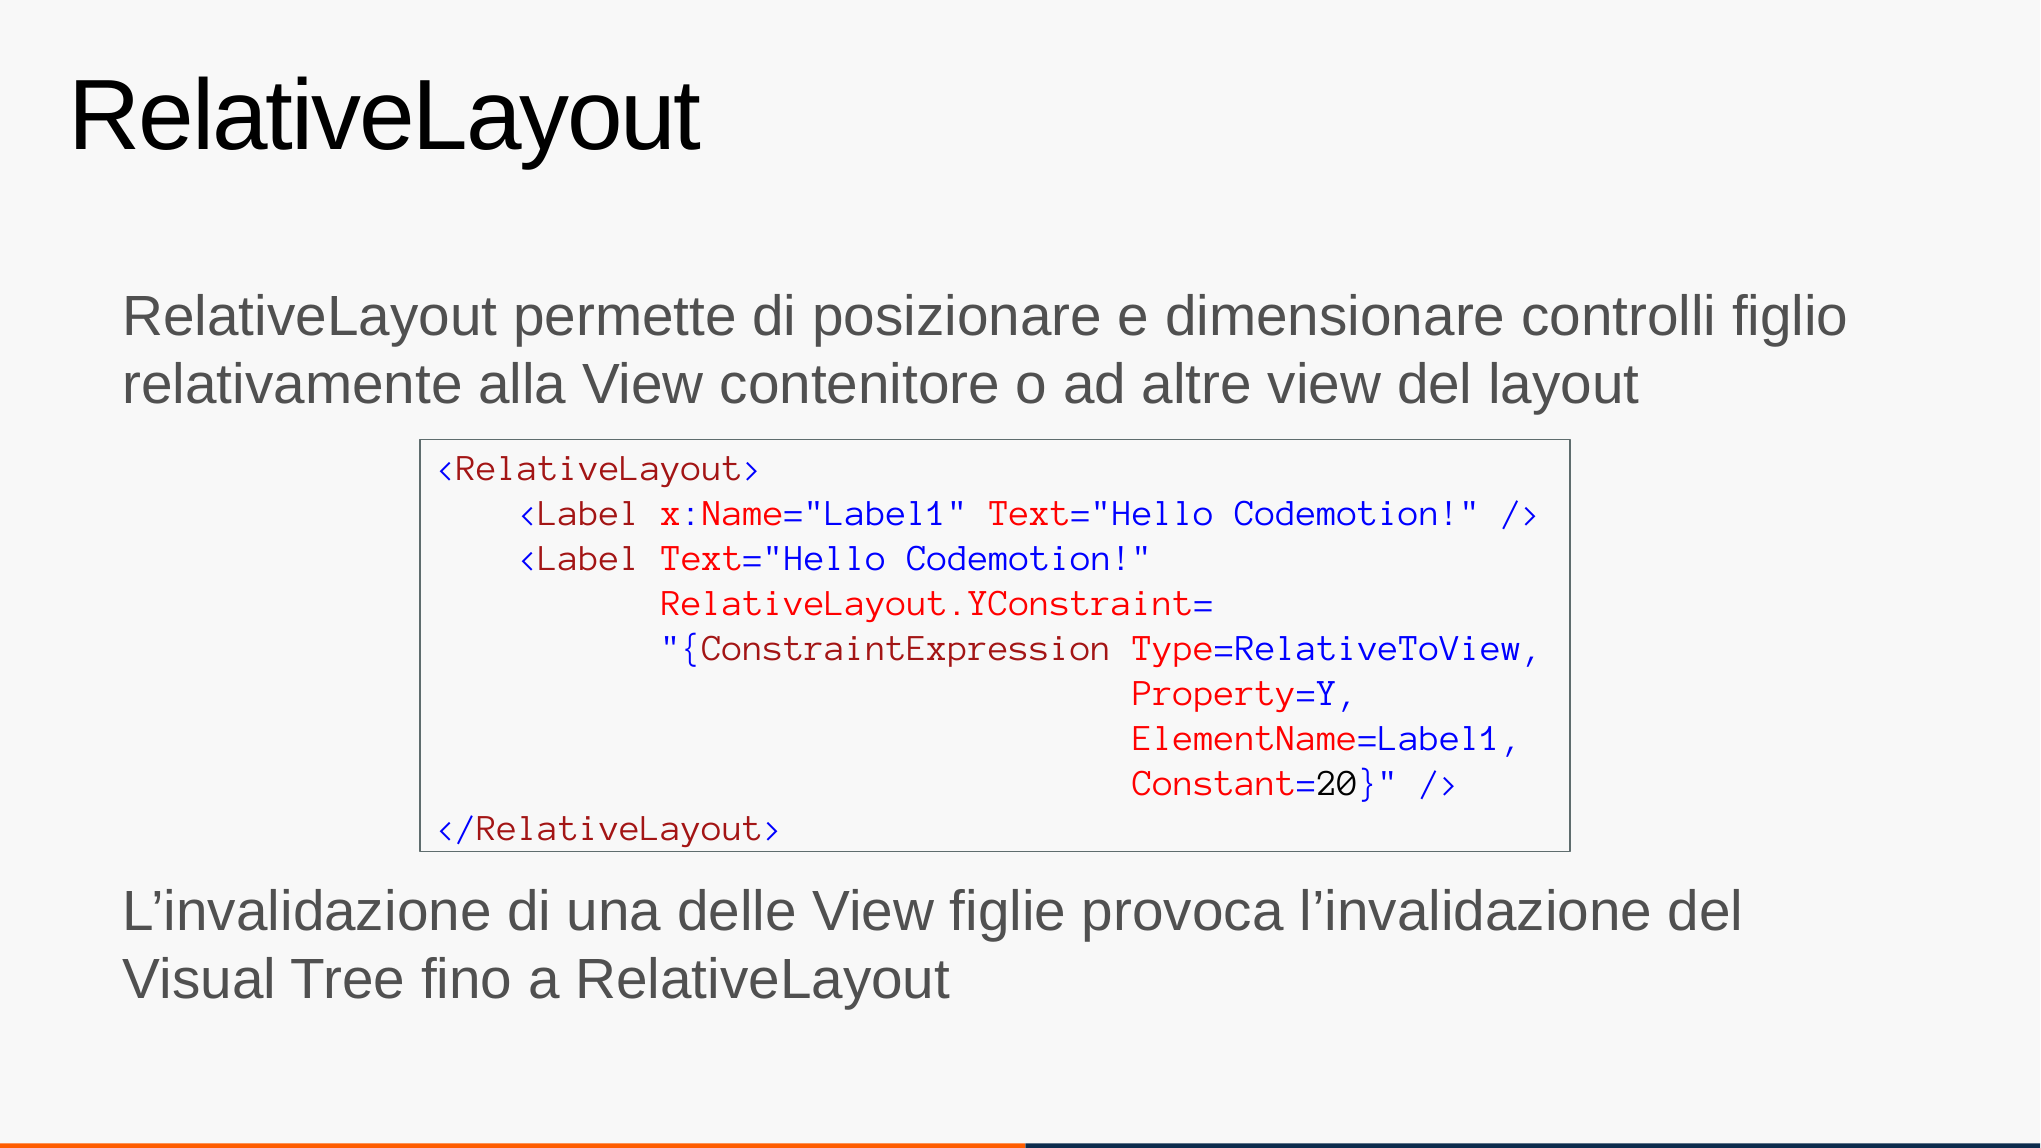

# RelativeLayout
RelativeLayout permette di posizionare e dimensionare controlli figlio relativamente alla View contenitore o ad altre view del layout
<RelativeLayout>
    <Label x:Name="Label1" Text="Hello Codemotion!" />
    <Label Text="Hello Codemotion!"
           RelativeLayout.YConstraint=
           "{ConstraintExpression Type=RelativeToView,
                                  Property=Y,
                                  ElementName=Label1,
                                  Constant=20}" />
</RelativeLayout>

L’invalidazione di una delle View figlie provoca l’invalidazione del Visual Tree fino a RelativeLayout